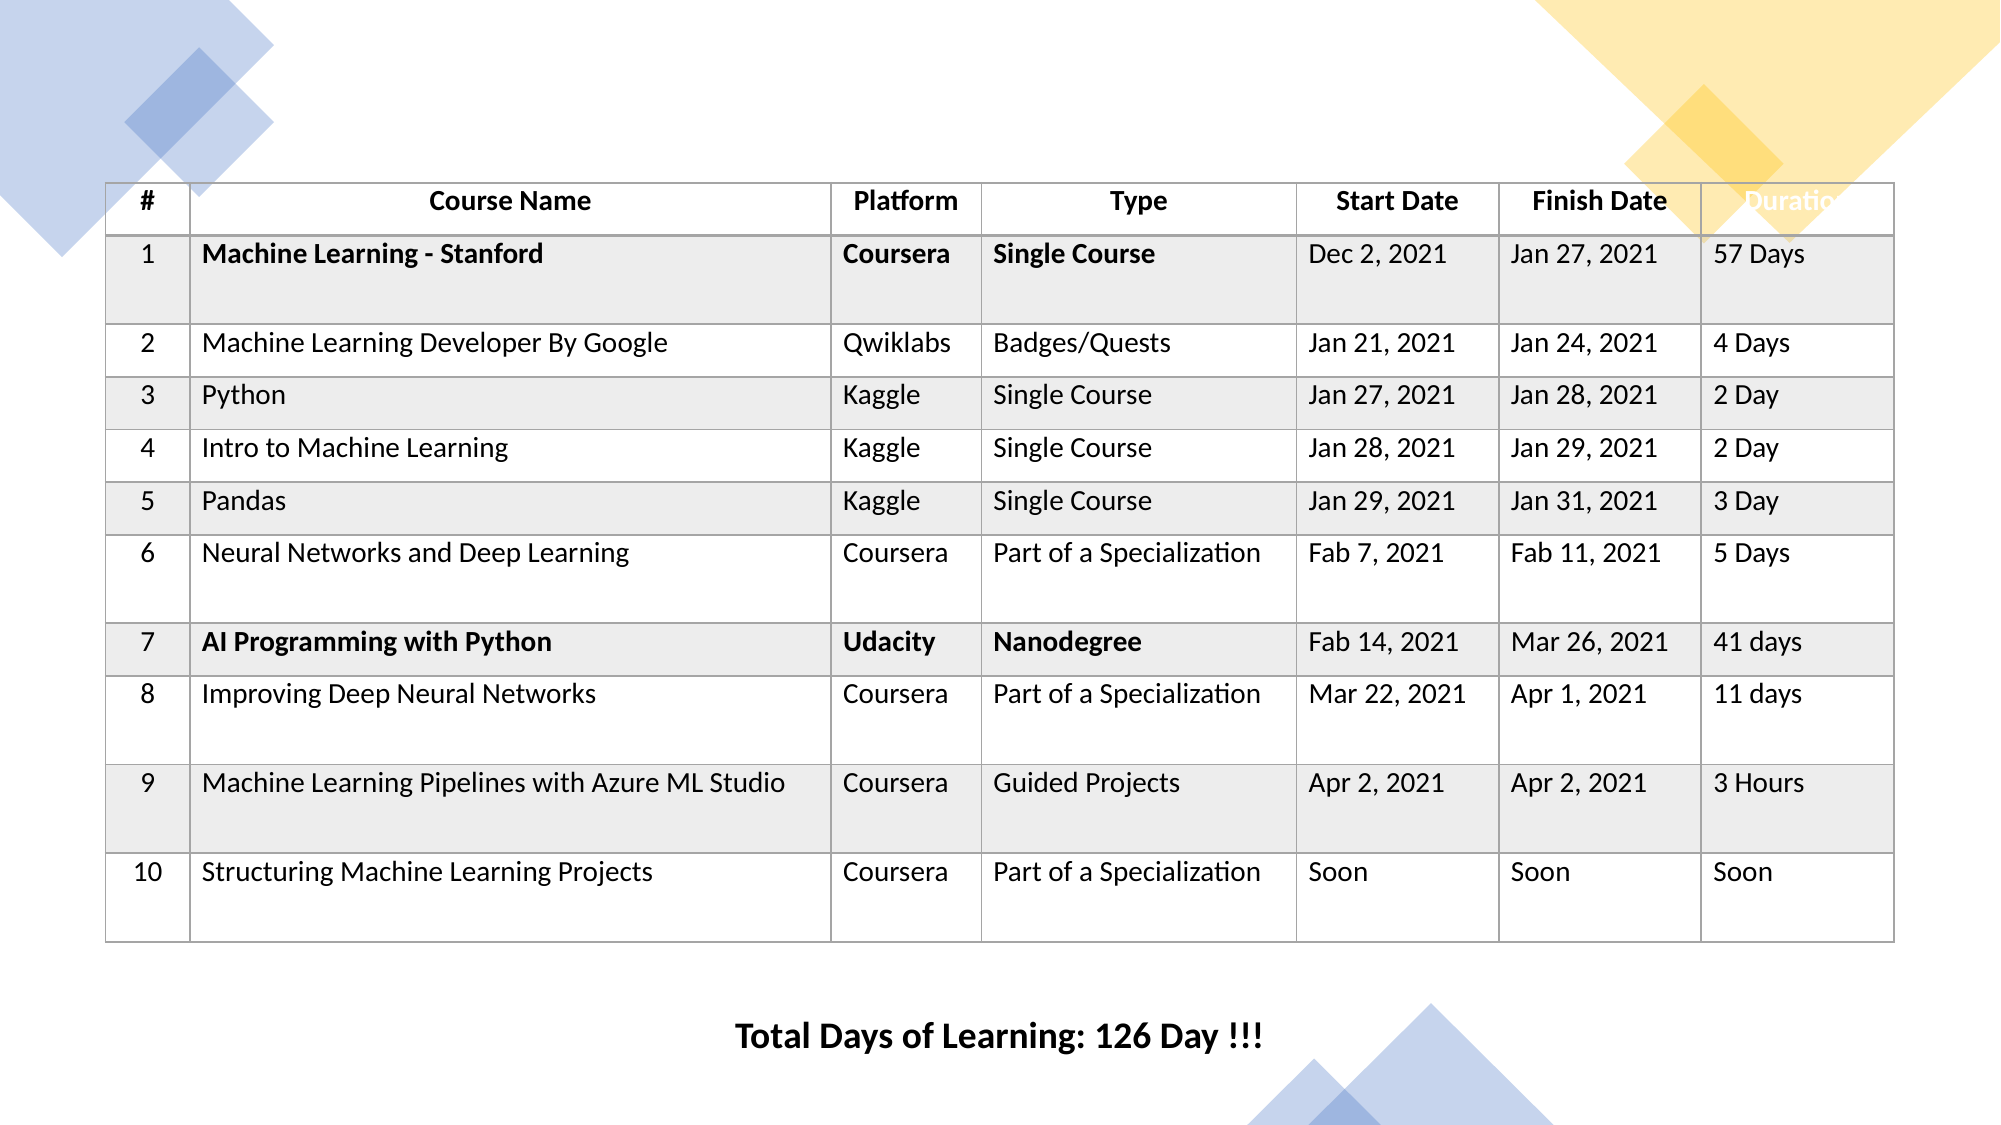

| # | Course Name | Platform | Type | Start Date | Finish Date | Duration |
| --- | --- | --- | --- | --- | --- | --- |
| 1 | Machine Learning - Stanford | Coursera | Single Course | Dec 2, 2021 | Jan 27, 2021 | 57 Days |
| 2 | Machine Learning Developer By Google | Qwiklabs | Badges/Quests | Jan 21, 2021 | Jan 24, 2021 | 4 Days |
| 3 | Python | Kaggle | Single Course | Jan 27, 2021 | Jan 28, 2021 | 2 Day |
| 4 | Intro to Machine Learning | Kaggle | Single Course | Jan 28, 2021 | Jan 29, 2021 | 2 Day |
| 5 | Pandas | Kaggle | Single Course | Jan 29, 2021 | Jan 31, 2021 | 3 Day |
| 6 | Neural Networks and Deep Learning | Coursera | Part of a Specialization | Fab 7, 2021 | Fab 11, 2021 | 5 Days |
| 7 | AI Programming with Python | Udacity | Nanodegree | Fab 14, 2021 | Mar 26, 2021 | 41 days |
| 8 | Improving Deep Neural Networks | Coursera | Part of a Specialization | Mar 22, 2021 | Apr 1, 2021 | 11 days |
| 9 | Machine Learning Pipelines with Azure ML Studio | Coursera | Guided Projects | Apr 2, 2021 | Apr 2, 2021 | 3 Hours |
| 10 | Structuring Machine Learning Projects | Coursera | Part of a Specialization | Soon | Soon | Soon |
Total Days of Learning: 126 Day !!!